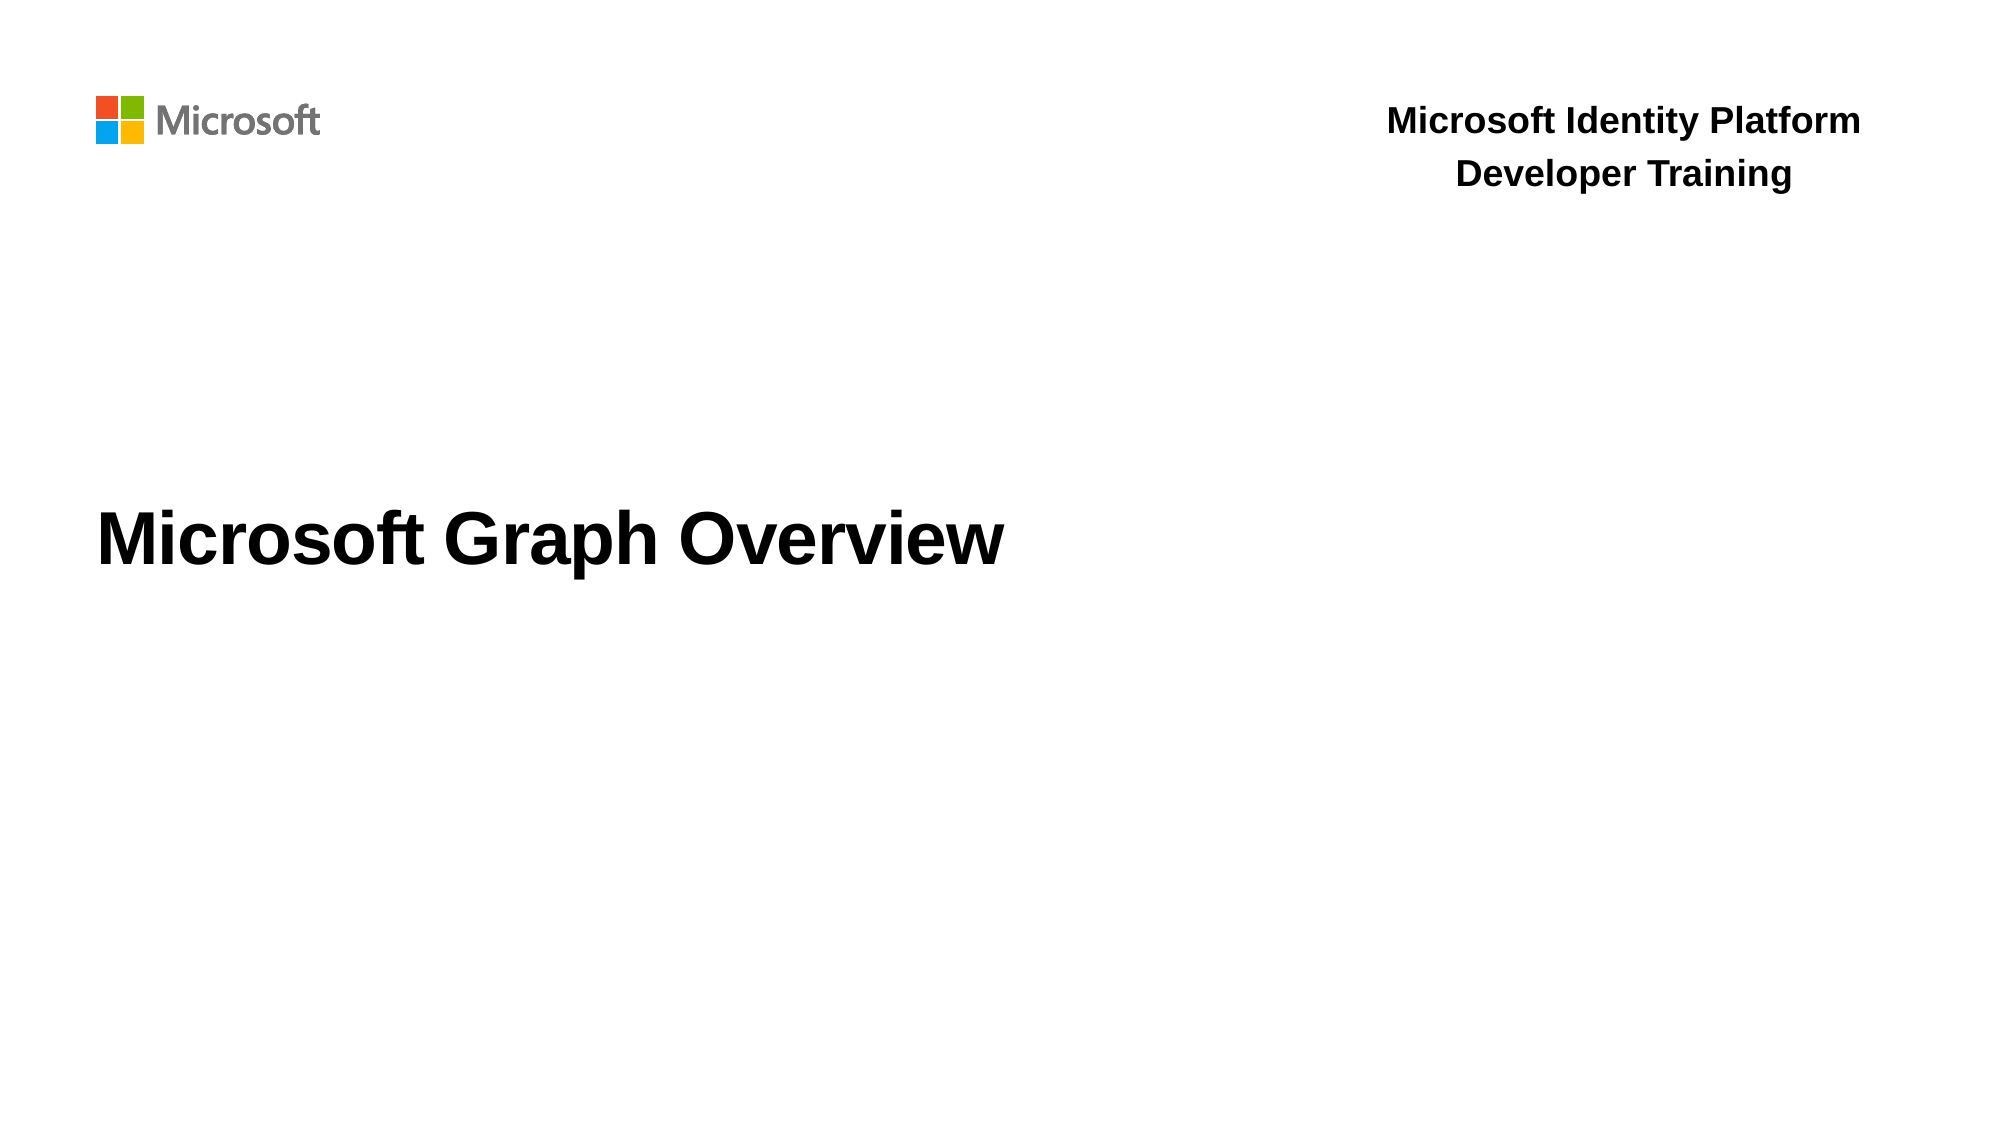

Microsoft Identity Platform
Developer Training
# Microsoft Graph Overview
1